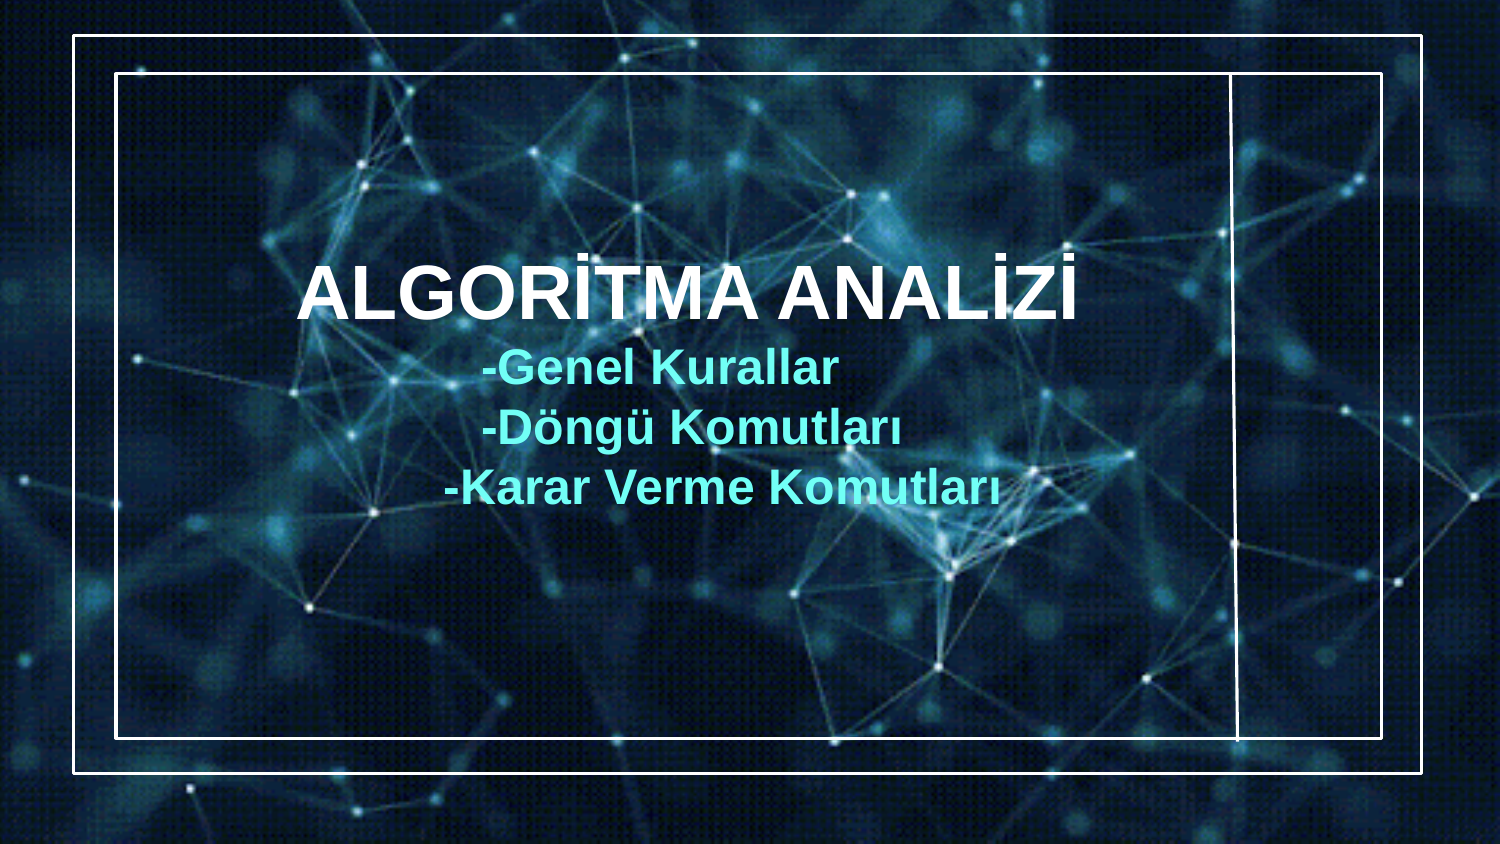

ALGORİTMA ANALİZİ
                    -Genel Kurallar
                    -Döngü Komutları
     -Karar Verme Komutları